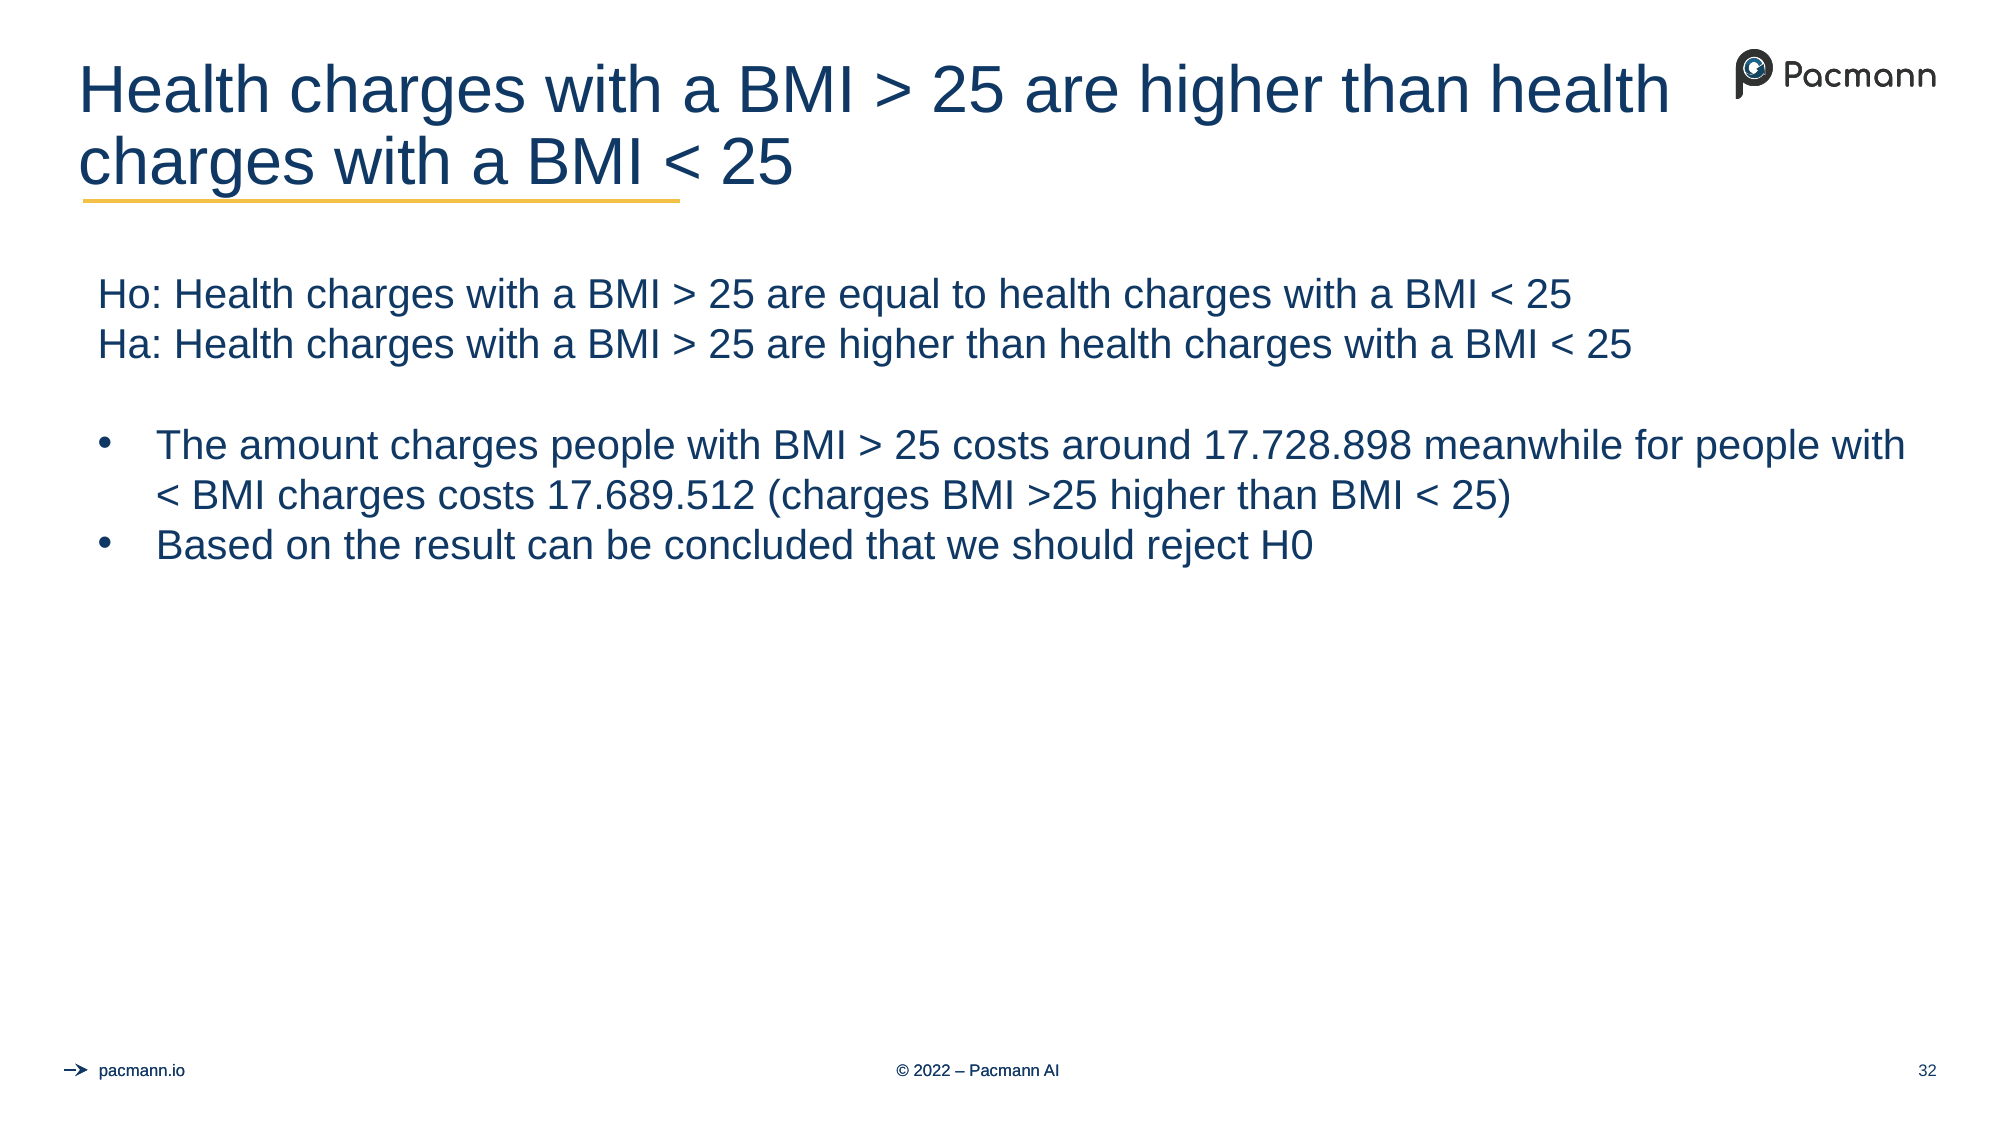

# Health charges with a BMI > 25 are higher than health charges with a BMI < 25
Ho: Health charges with a BMI > 25 are equal to health charges with a BMI < 25
Ha: Health charges with a BMI > 25 are higher than health charges with a BMI < 25

The amount charges people with BMI > 25 costs around 17.728.898 meanwhile for people with < BMI charges costs 17.689.512 (charges BMI >25 higher than BMI < 25)
Based on the result can be concluded that we should reject H0